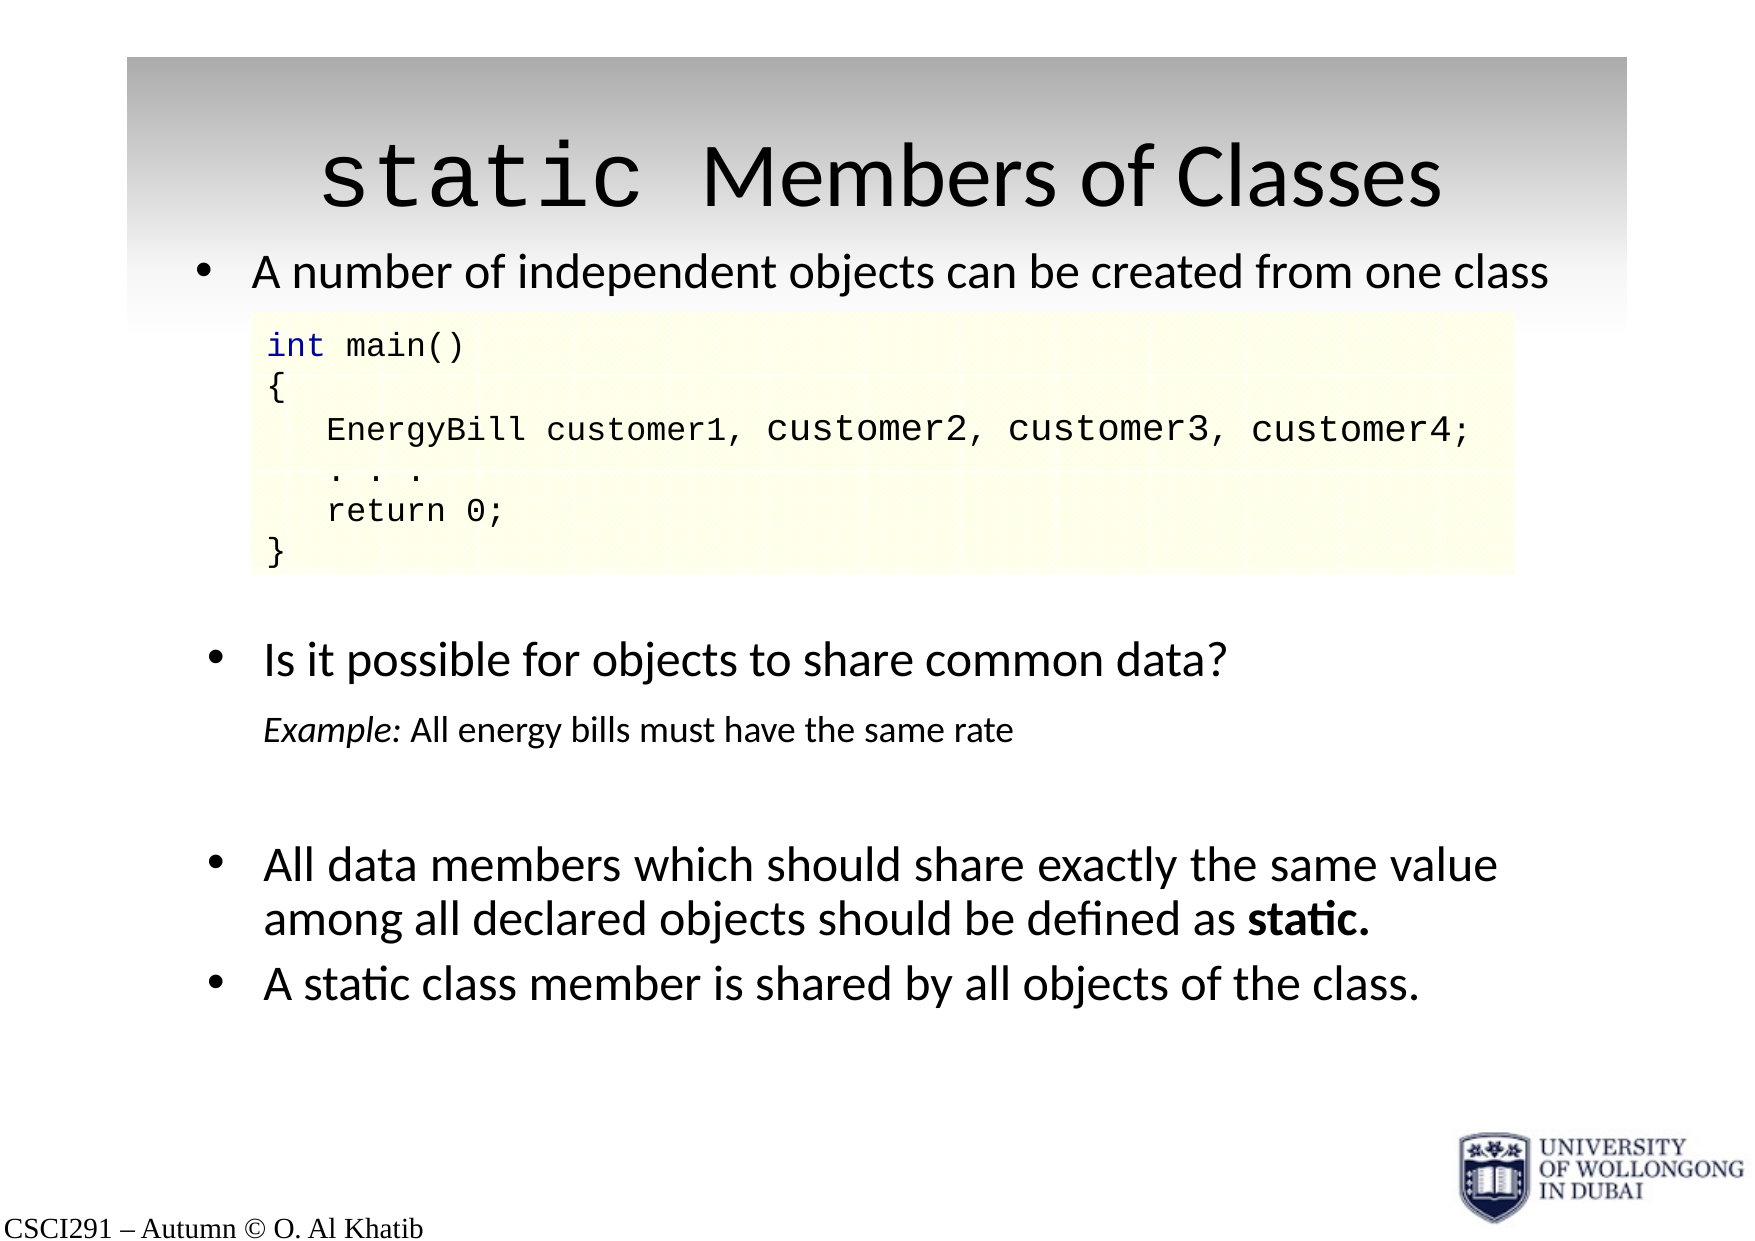

# static Members of Classes
A number of independent objects can be created from one class

int main()
{
EnergyBill customer1, customer2, customer3,
. . .
return 0;
}
customer4;
Is it possible for objects to share common data?
Example: All energy bills must have the same rate

All data members which should share exactly the same value among all declared objects should be defined as static.
A static class member is shared by all objects of the class.